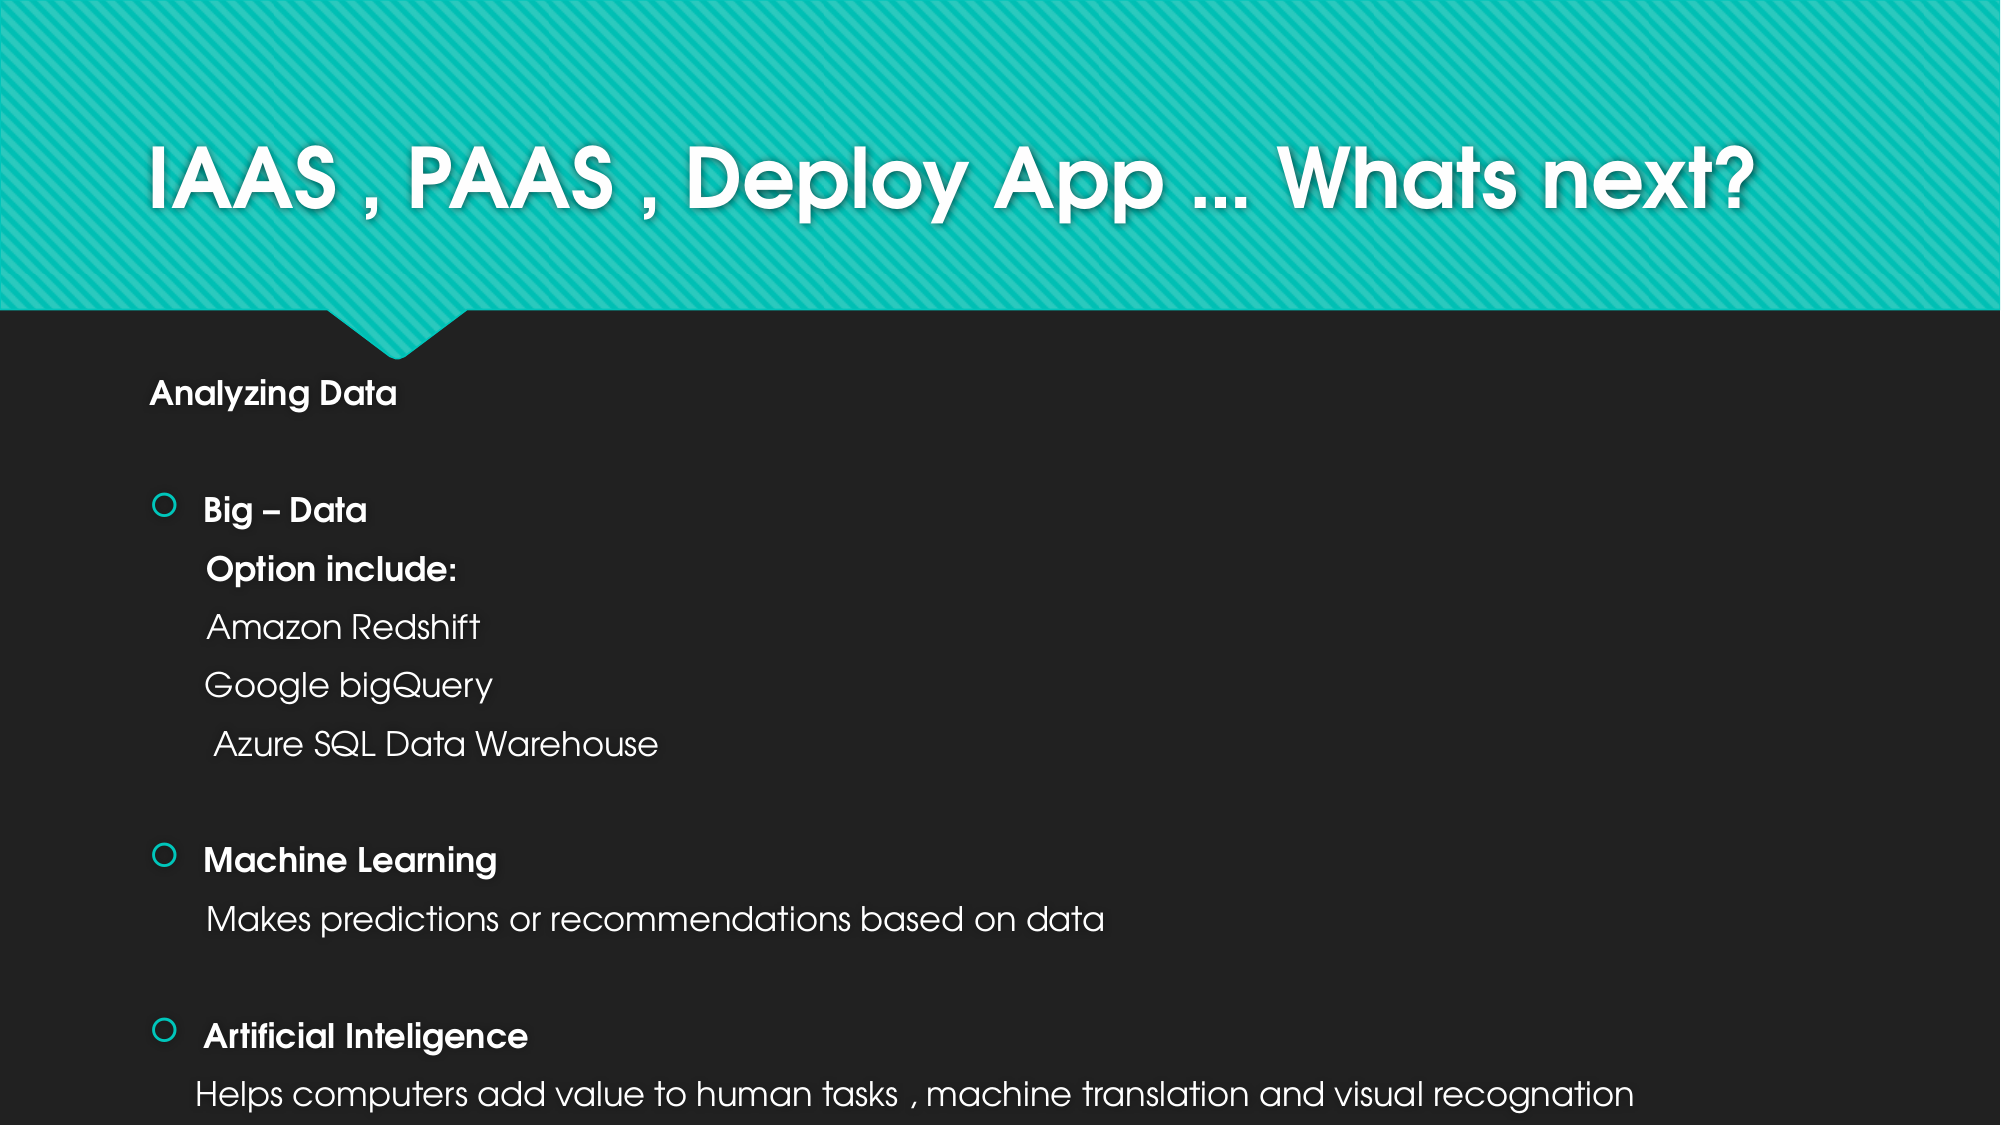

# IAAS , PAAS , Deploy App … Whats next?
Analyzing Data

Big – Data
      Option include:
      Amazon Redshift
      Google bigQuery
       Azure SQL Data Warehouse

Machine Learning
      Makes predictions or recommendations based on data

Artificial Inteligence
     Helps computers add value to human tasks , machine translation and visual recognation